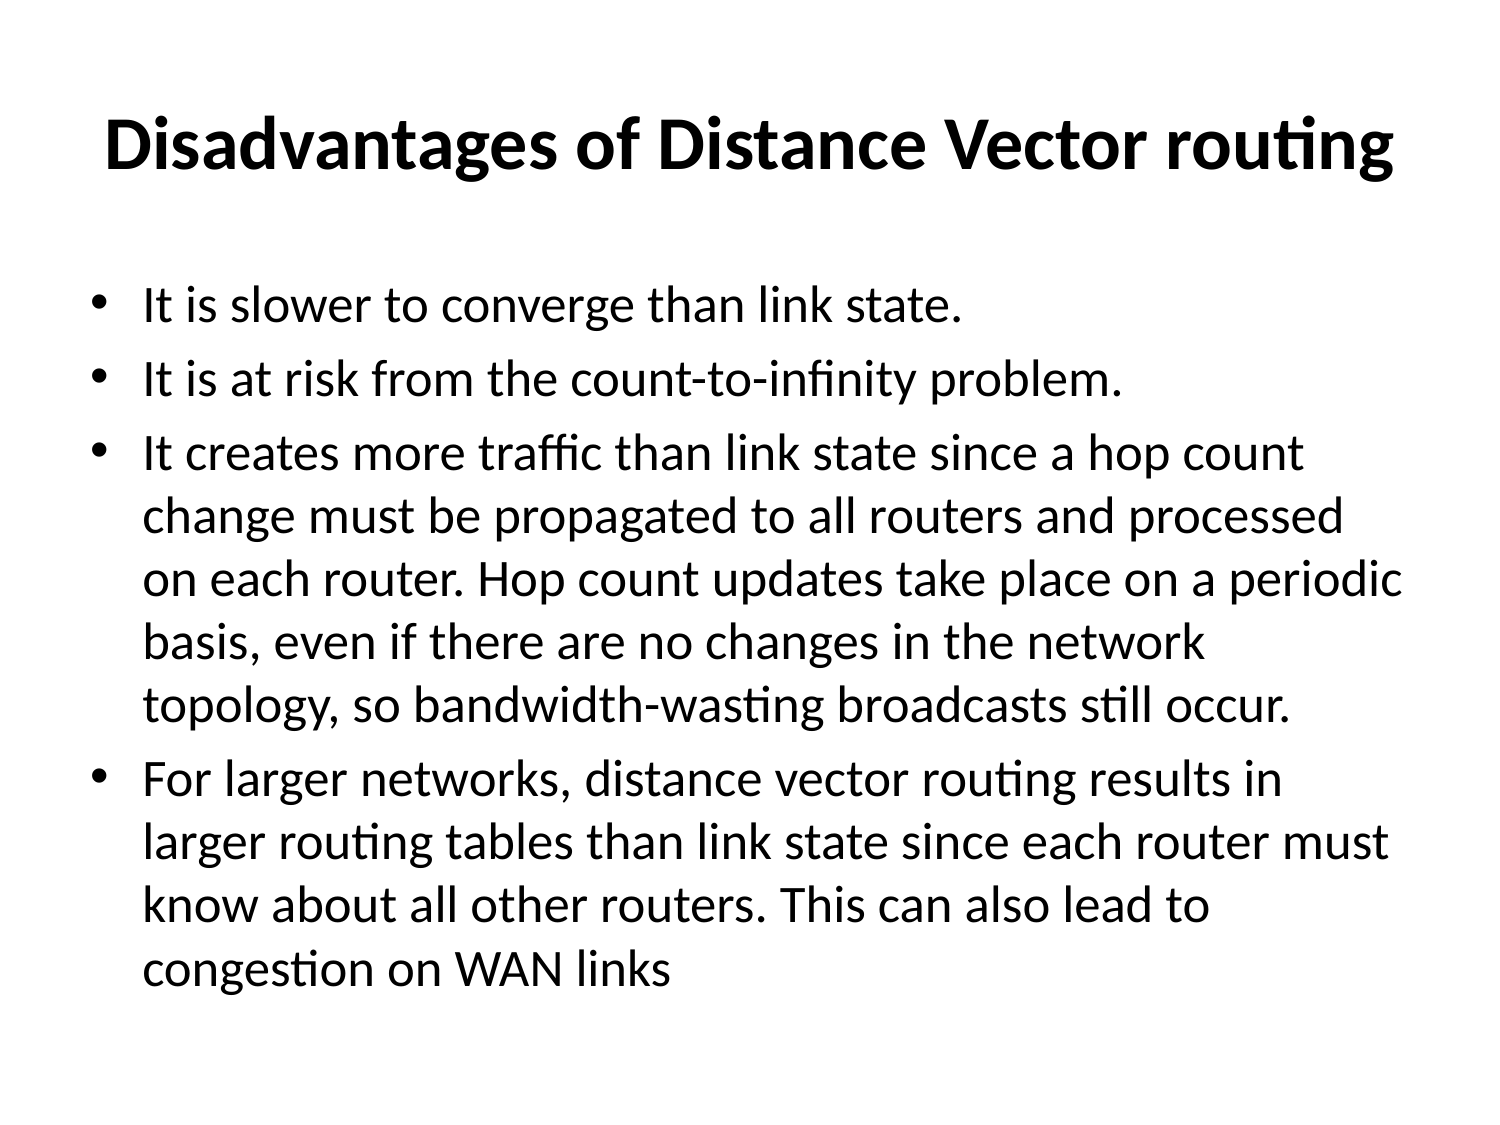

# Disadvantages of Distance Vector routing
It is slower to converge than link state.
It is at risk from the count-to-infinity problem.
It creates more traffic than link state since a hop count change must be propagated to all routers and processed on each router. Hop count updates take place on a periodic basis, even if there are no changes in the network topology, so bandwidth-wasting broadcasts still occur.
For larger networks, distance vector routing results in larger routing tables than link state since each router must know about all other routers. This can also lead to congestion on WAN links